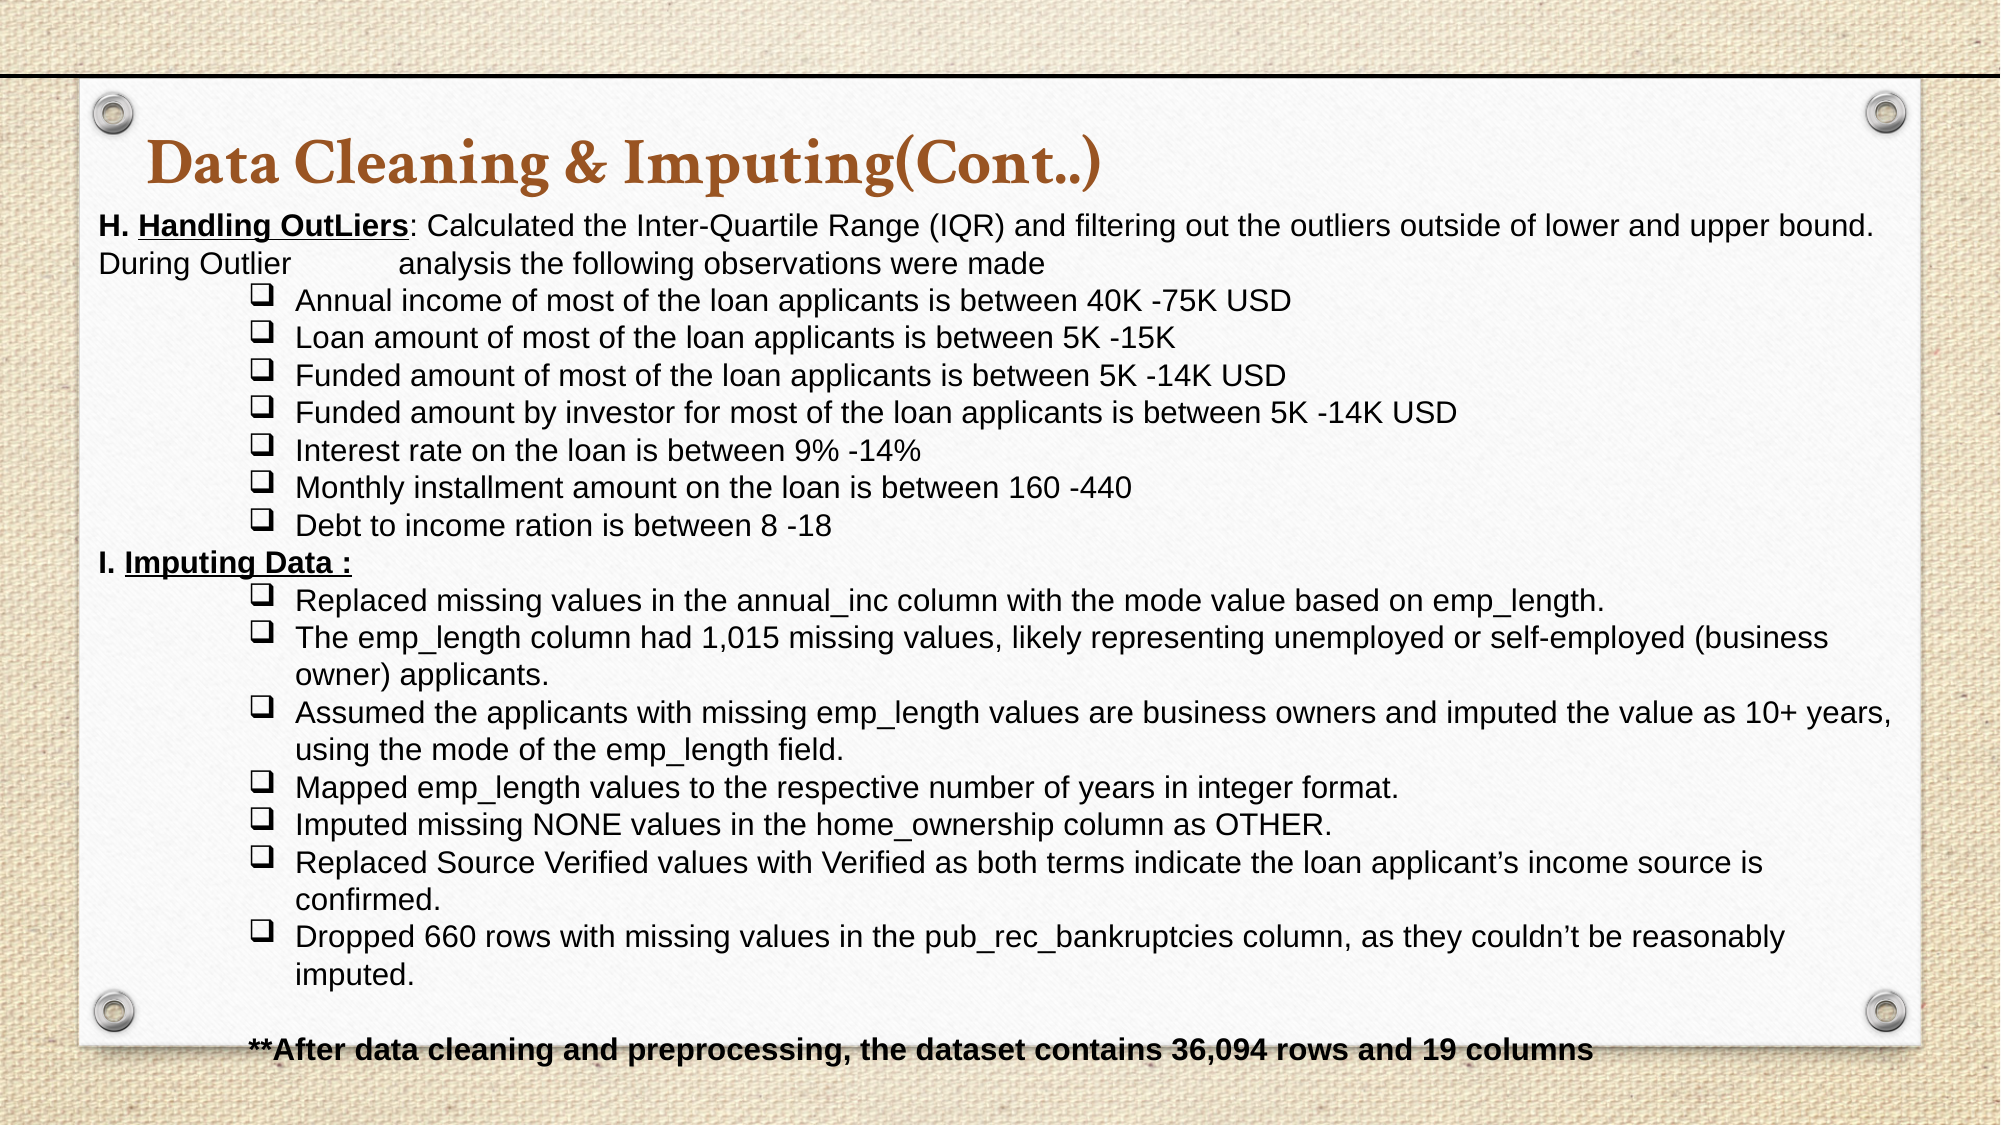

Data Cleaning & Imputing(Cont..)
H. Handling OutLiers: Calculated the Inter-Quartile Range (IQR) and filtering out the outliers outside of lower and upper bound. During Outlier 	analysis the following observations were made
Annual income of most of the loan applicants is between 40K -75K USD
Loan amount of most of the loan applicants is between 5K -15K
Funded amount of most of the loan applicants is between 5K -14K USD
Funded amount by investor for most of the loan applicants is between 5K -14K USD
Interest rate on the loan is between 9% -14%
Monthly installment amount on the loan is between 160 -440
Debt to income ration is between 8 -18
I. Imputing Data :
Replaced missing values in the annual_inc column with the mode value based on emp_length.
The emp_length column had 1,015 missing values, likely representing unemployed or self-employed (business owner) applicants.
Assumed the applicants with missing emp_length values are business owners and imputed the value as 10+ years, using the mode of the emp_length field.
Mapped emp_length values to the respective number of years in integer format.
Imputed missing NONE values in the home_ownership column as OTHER.
Replaced Source Verified values with Verified as both terms indicate the loan applicant’s income source is confirmed.
Dropped 660 rows with missing values in the pub_rec_bankruptcies column, as they couldn’t be reasonably imputed.

**After data cleaning and preprocessing, the dataset contains 36,094 rows and 19 columns